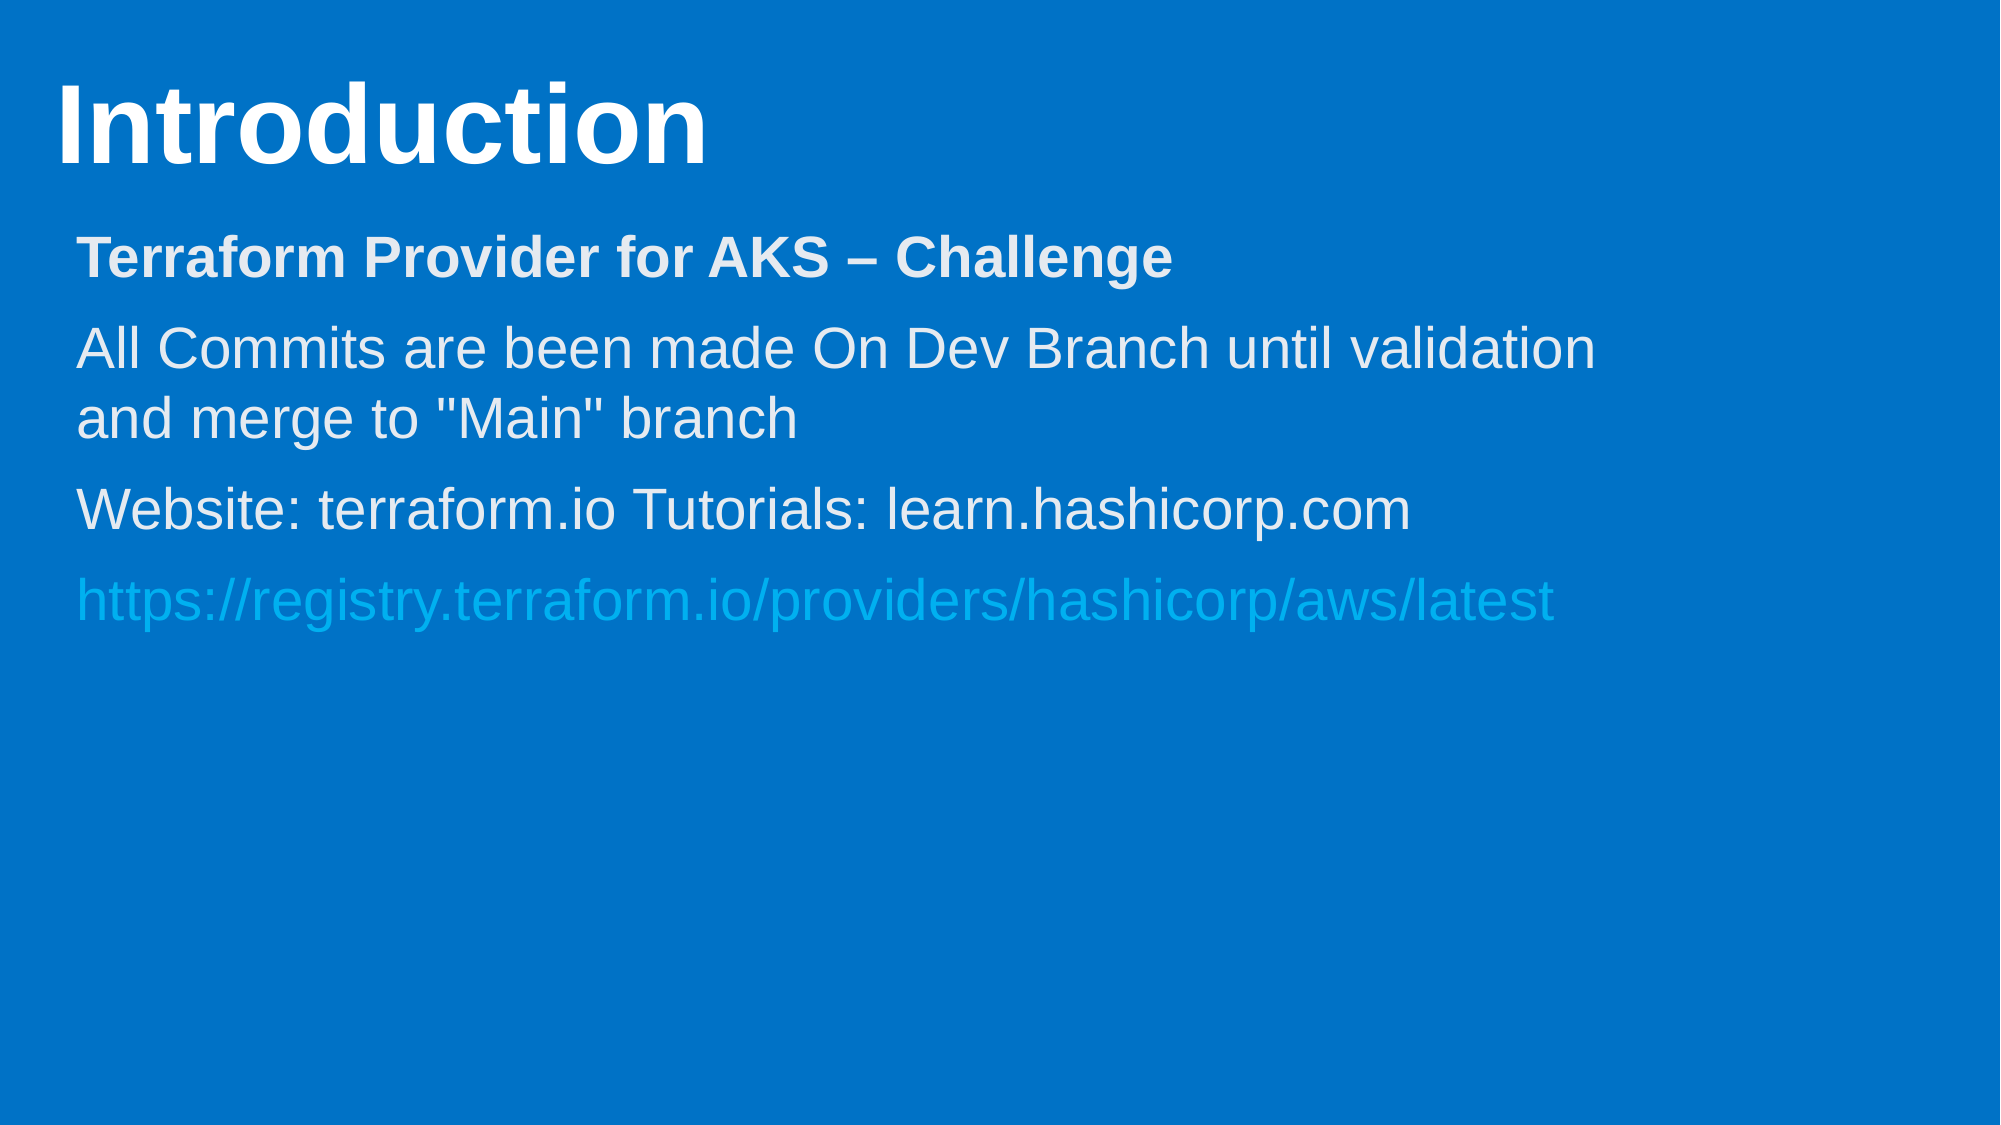

Introduction
Terraform Provider for AKS – Challenge
All Commits are been made On Dev Branch until validation and merge to "Main" branch
Website: terraform.io Tutorials: learn.hashicorp.com
https://registry.terraform.io/providers/hashicorp/aws/latest